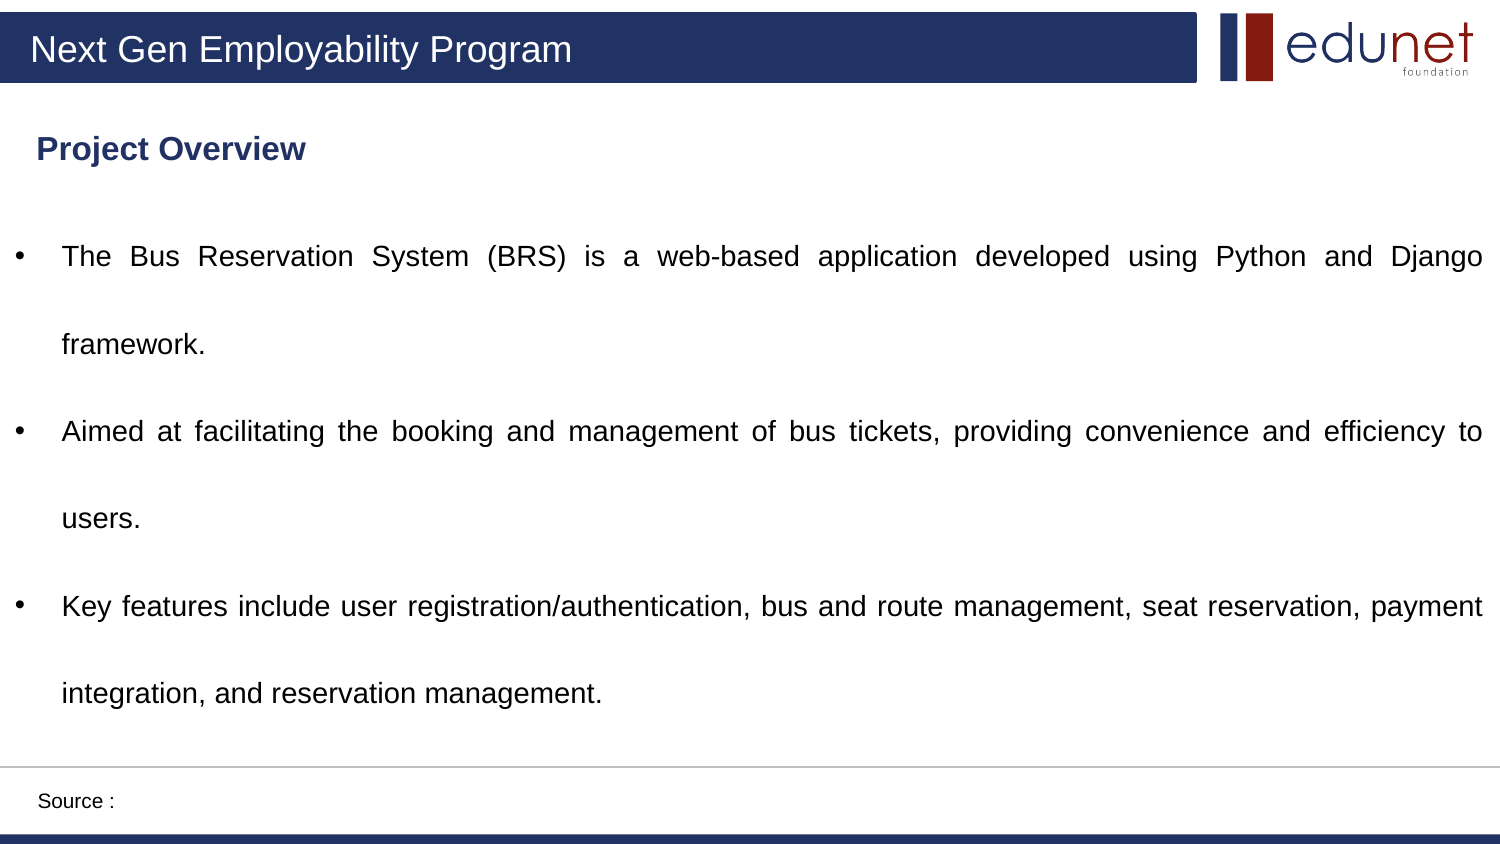

Project Overview
The Bus Reservation System (BRS) is a web-based application developed using Python and Django framework.
Aimed at facilitating the booking and management of bus tickets, providing convenience and efficiency to users.
Key features include user registration/authentication, bus and route management, seat reservation, payment integration, and reservation management.
Source :